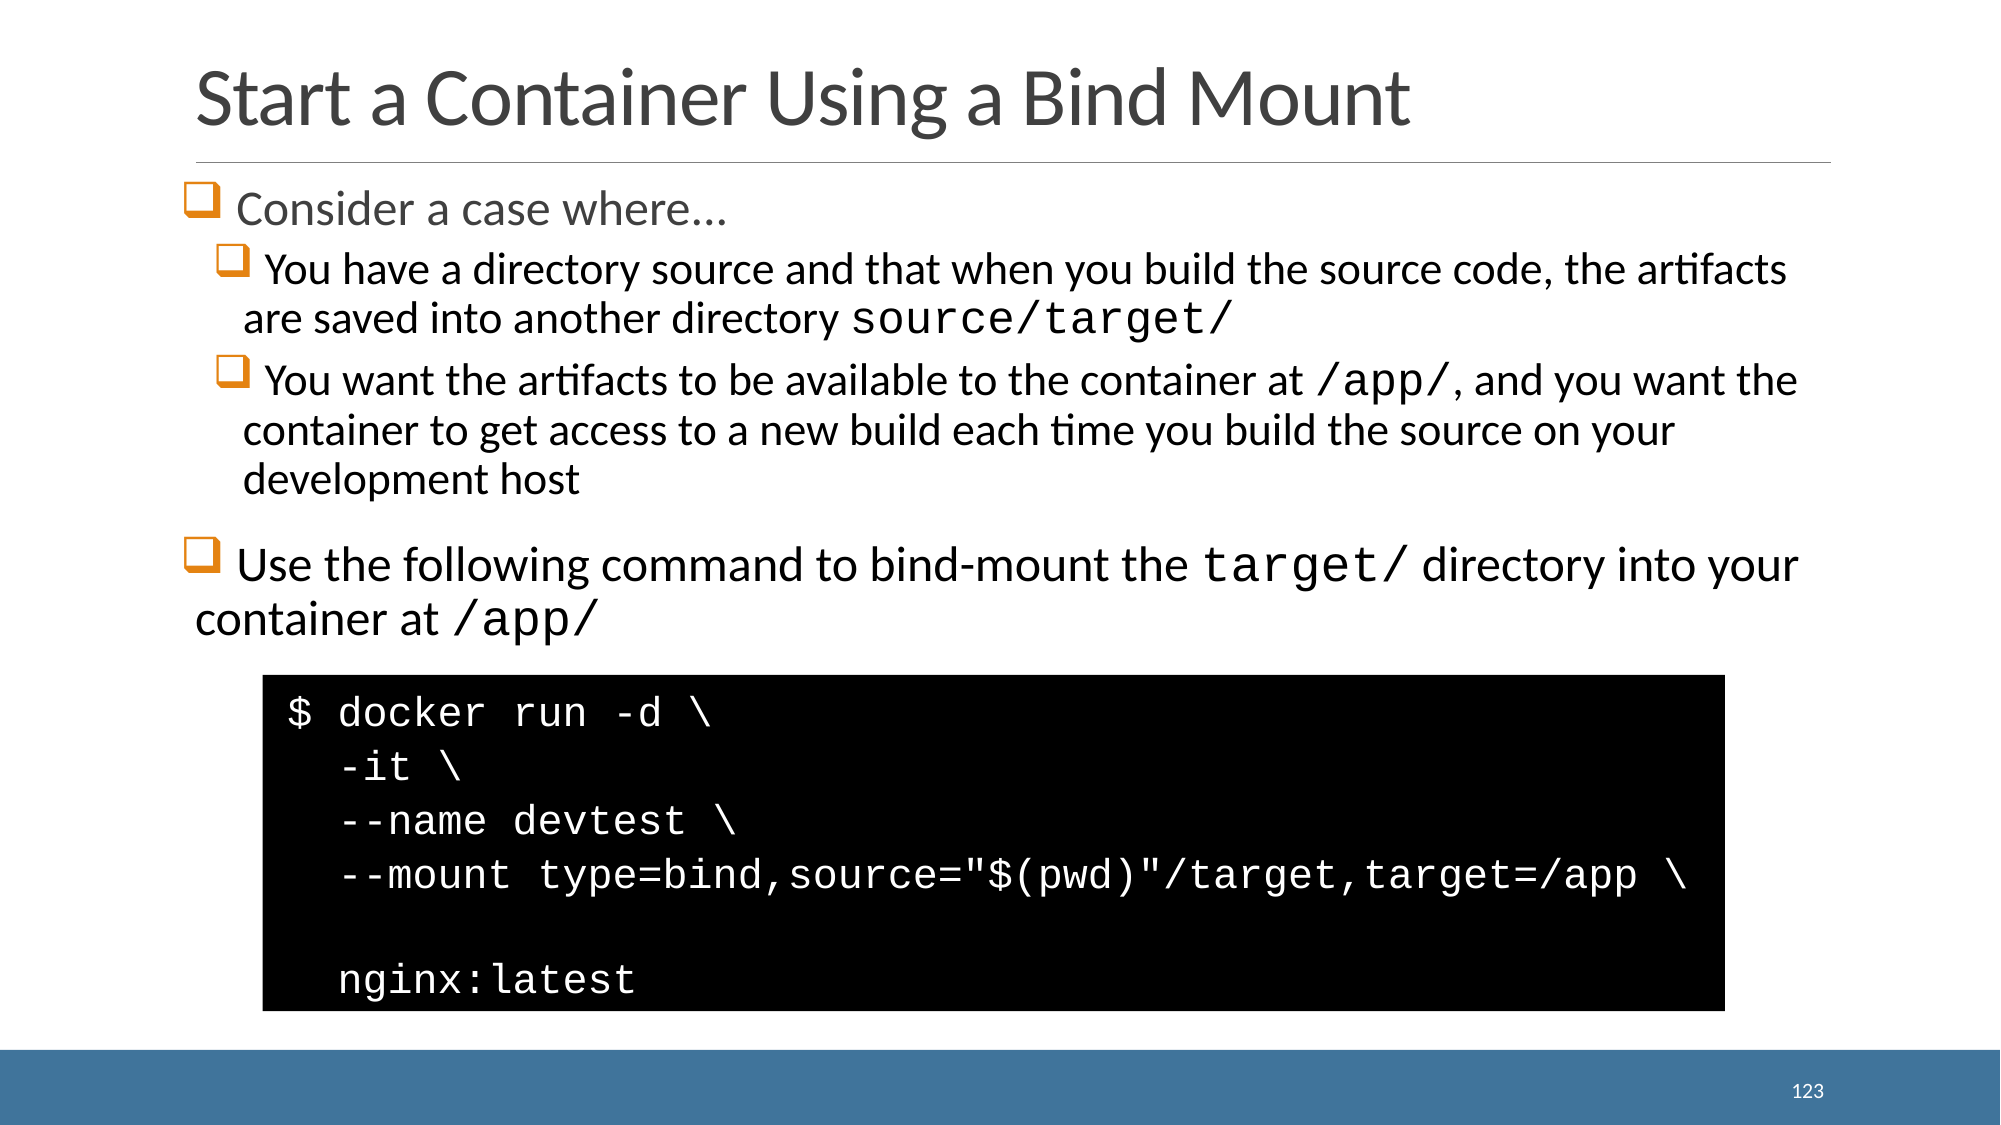

# Start a Container Using a Bind Mount
 Consider a case where...
 You have a directory source and that when you build the source code, the artifacts are saved into another directory source/target/
 You want the artifacts to be available to the container at /app/, and you want the container to get access to a new build each time you build the source on your development host
 Use the following command to bind-mount the target/ directory into your container at /app/

 $ docker run -d \
   -it \
   --name devtest \
   --mount type=bind,source="$(pwd)"/target,target=/app \
   nginx:latest

123